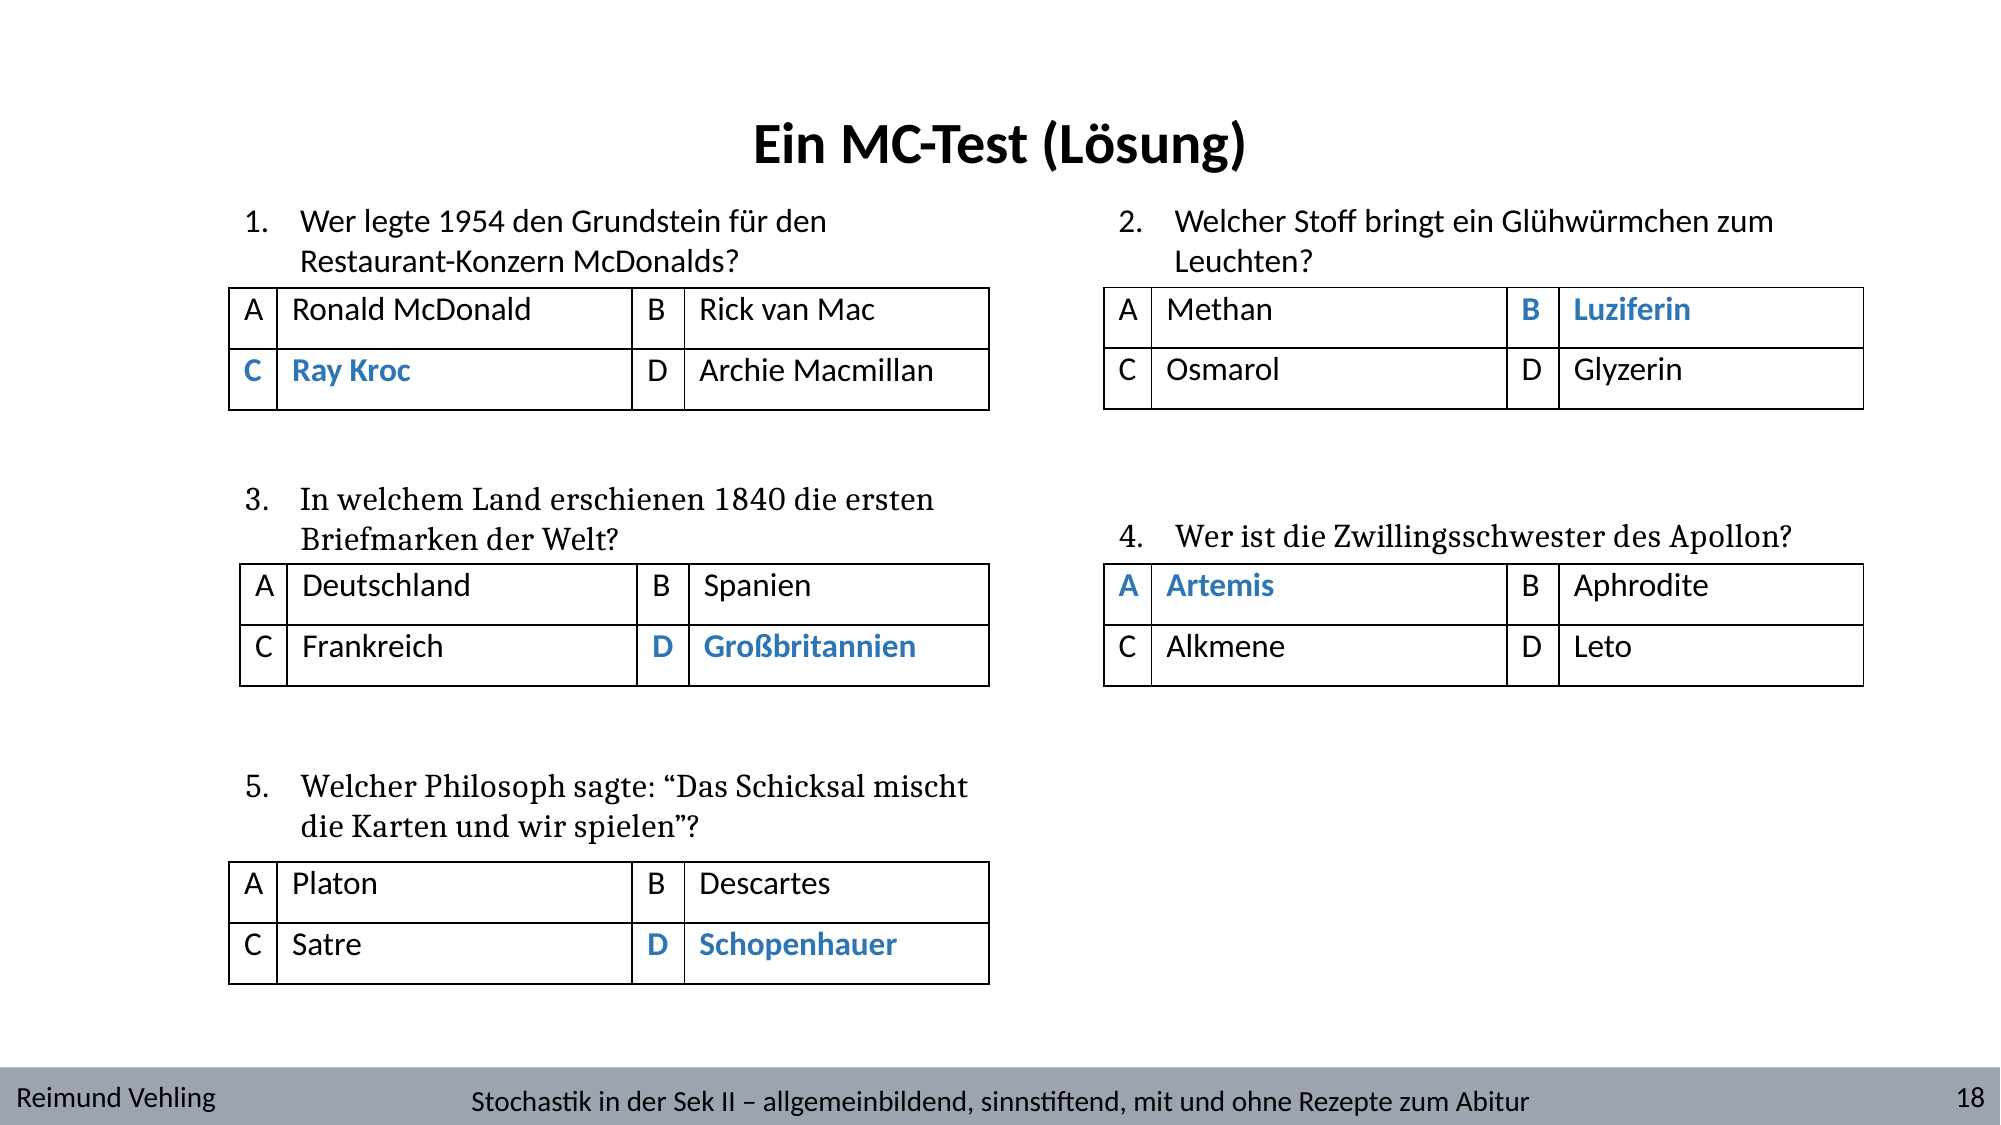

Ein MC-Test (Lösung)

Welcher Stoff bringt ein Glühwürmchen zum Leuchten?
Wer legte 1954 den Grundstein für den Restaurant-Konzern McDonalds?
| A | Methan | B | Luziferin |
| --- | --- | --- | --- |
| C | Osmarol | D | Glyzerin |
| A | Ronald McDonald | B | Rick van Mac |
| --- | --- | --- | --- |
| C | Ray Kroc | D | Archie Macmillan |
In welchem Land erschienen 1840 die ersten Briefmarken der Welt?
Wer ist die Zwillingsschwester des Apollon?
| A | Deutschland | B | Spanien |
| --- | --- | --- | --- |
| C | Frankreich | D | Großbritannien |
| A | Artemis | B | Aphrodite |
| --- | --- | --- | --- |
| C | Alkmene | D | Leto |
Welcher Philosoph sagte: “Das Schicksal mischt die Karten und wir spielen”?
| A | Platon | B | Descartes |
| --- | --- | --- | --- |
| C | Satre | D | Schopenhauer |